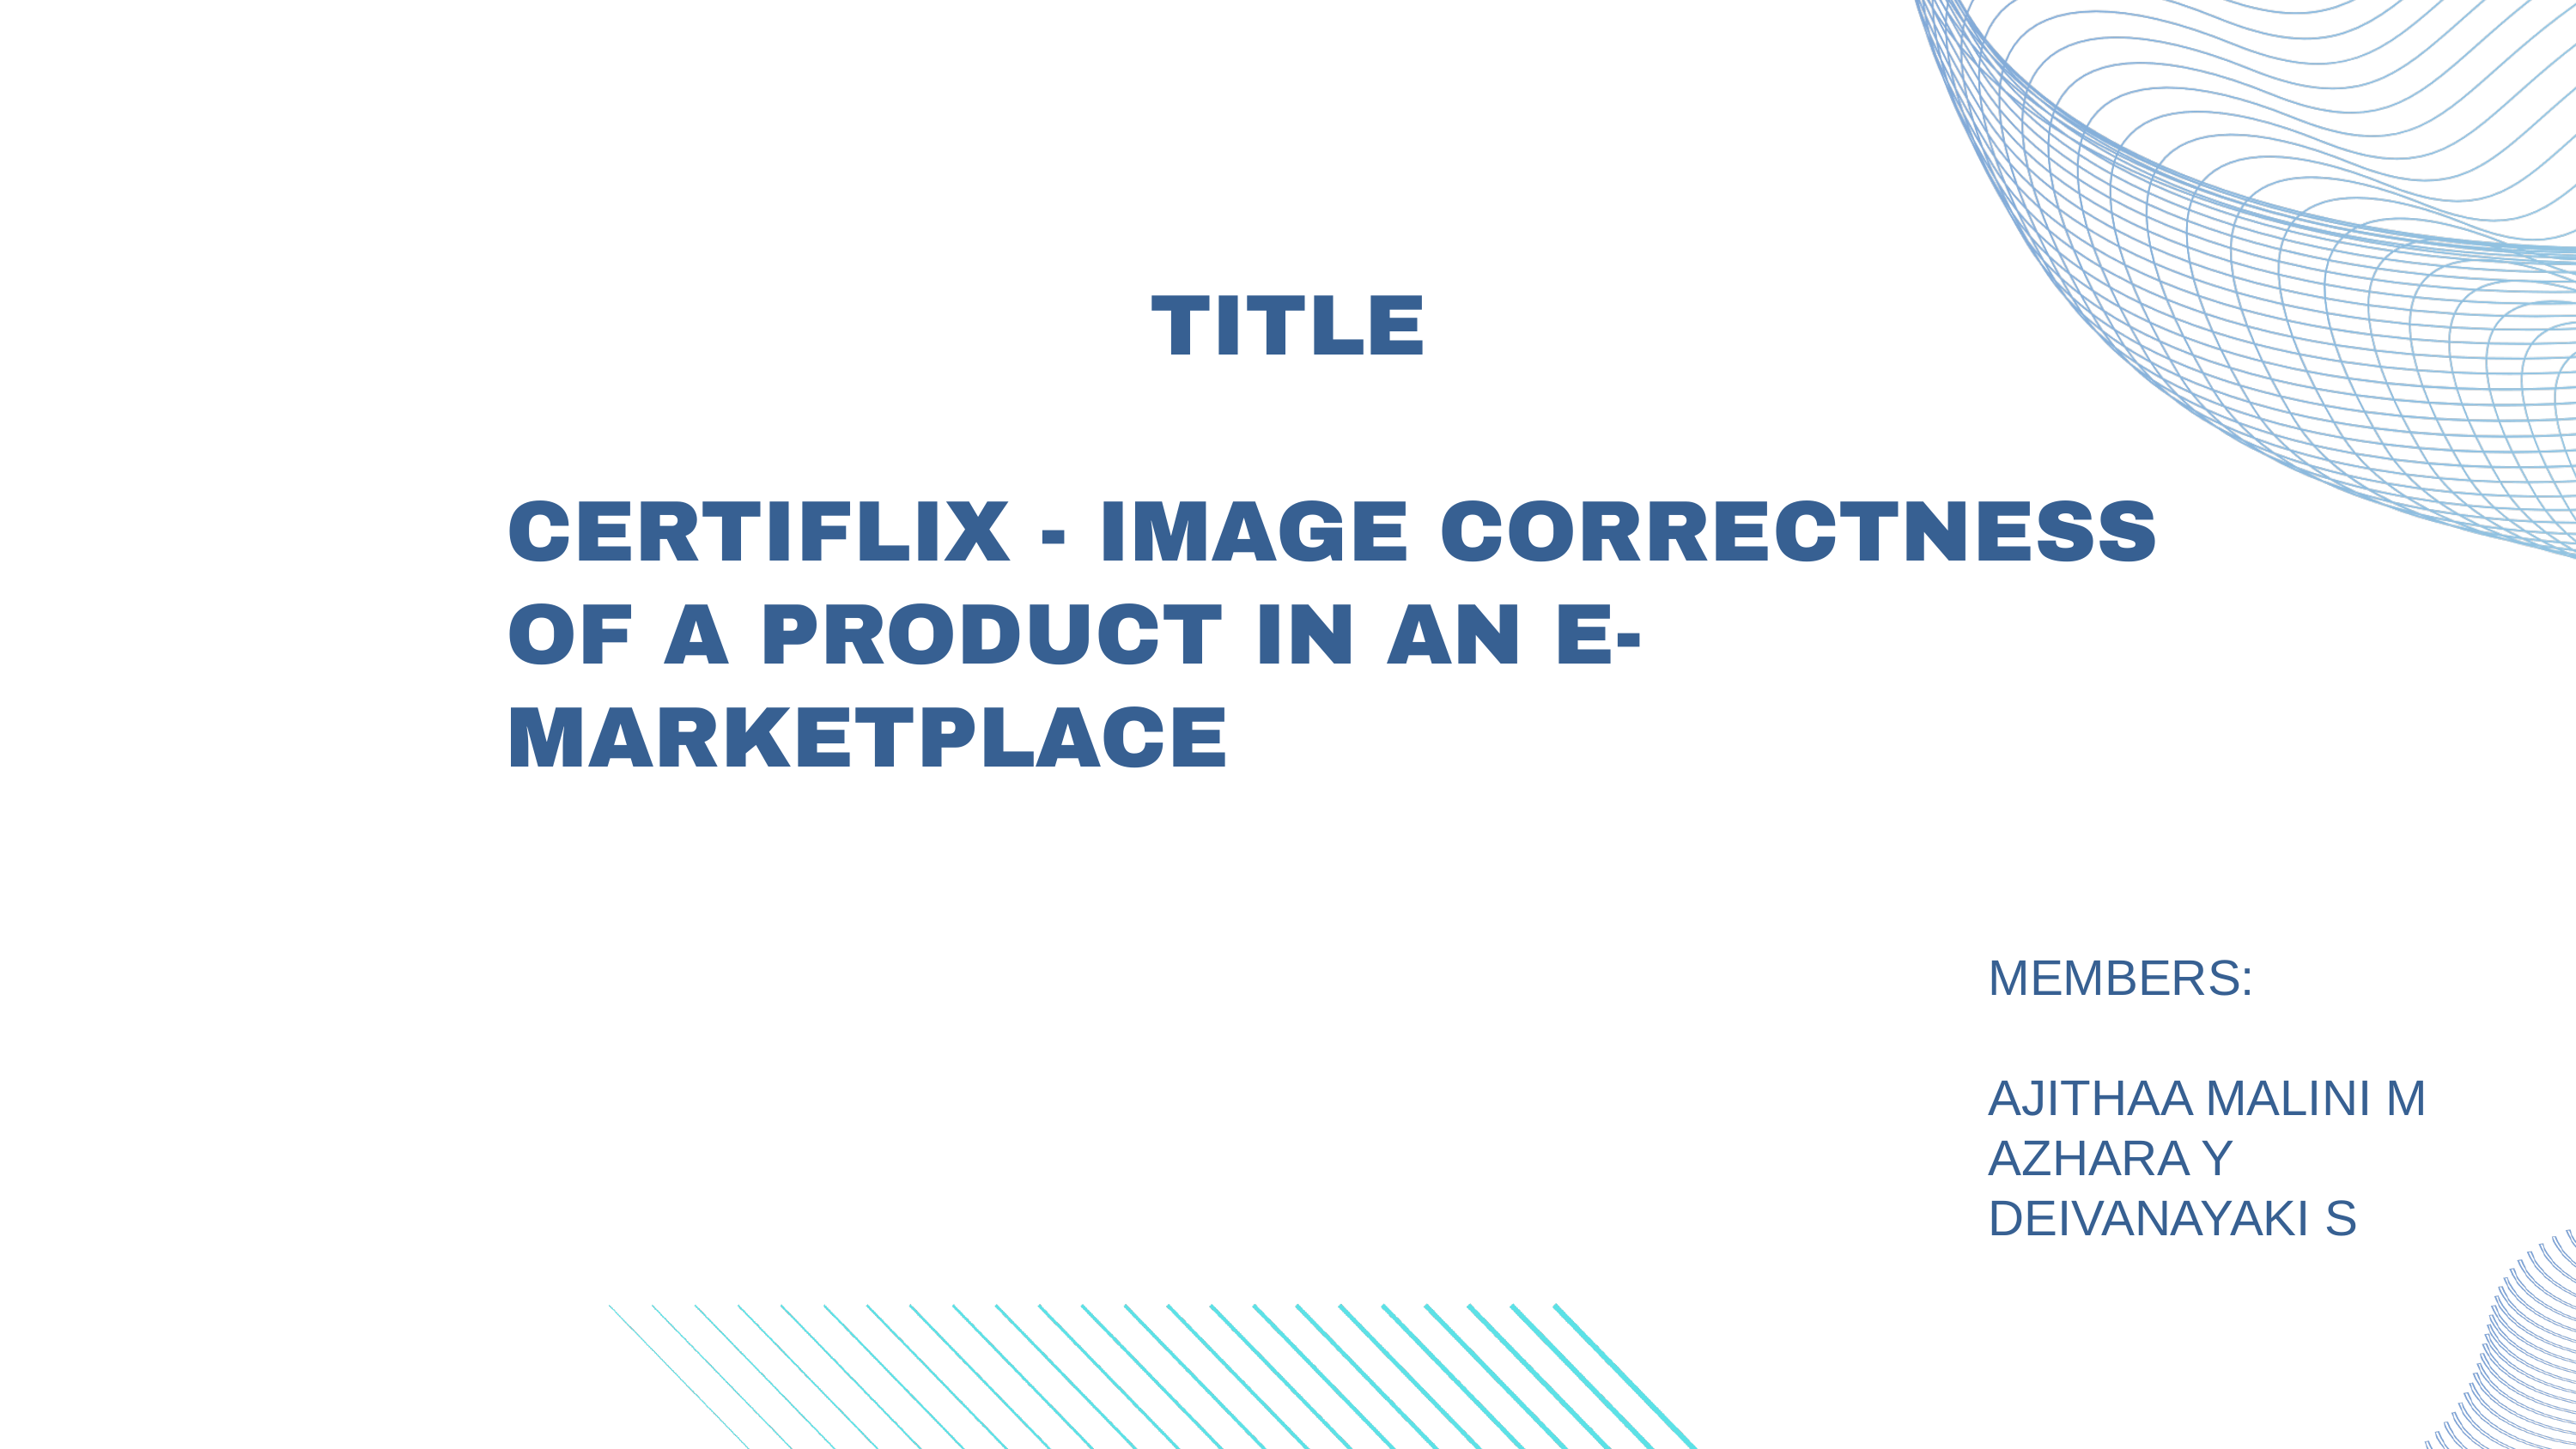

TITLE

CERTIFLIX - IMAGE CORRECTNESS OF A PRODUCT IN AN E-MARKETPLACE

MEMBERS:

AJITHAA MALINI M
AZHARA Y
DEIVANAYAKI S